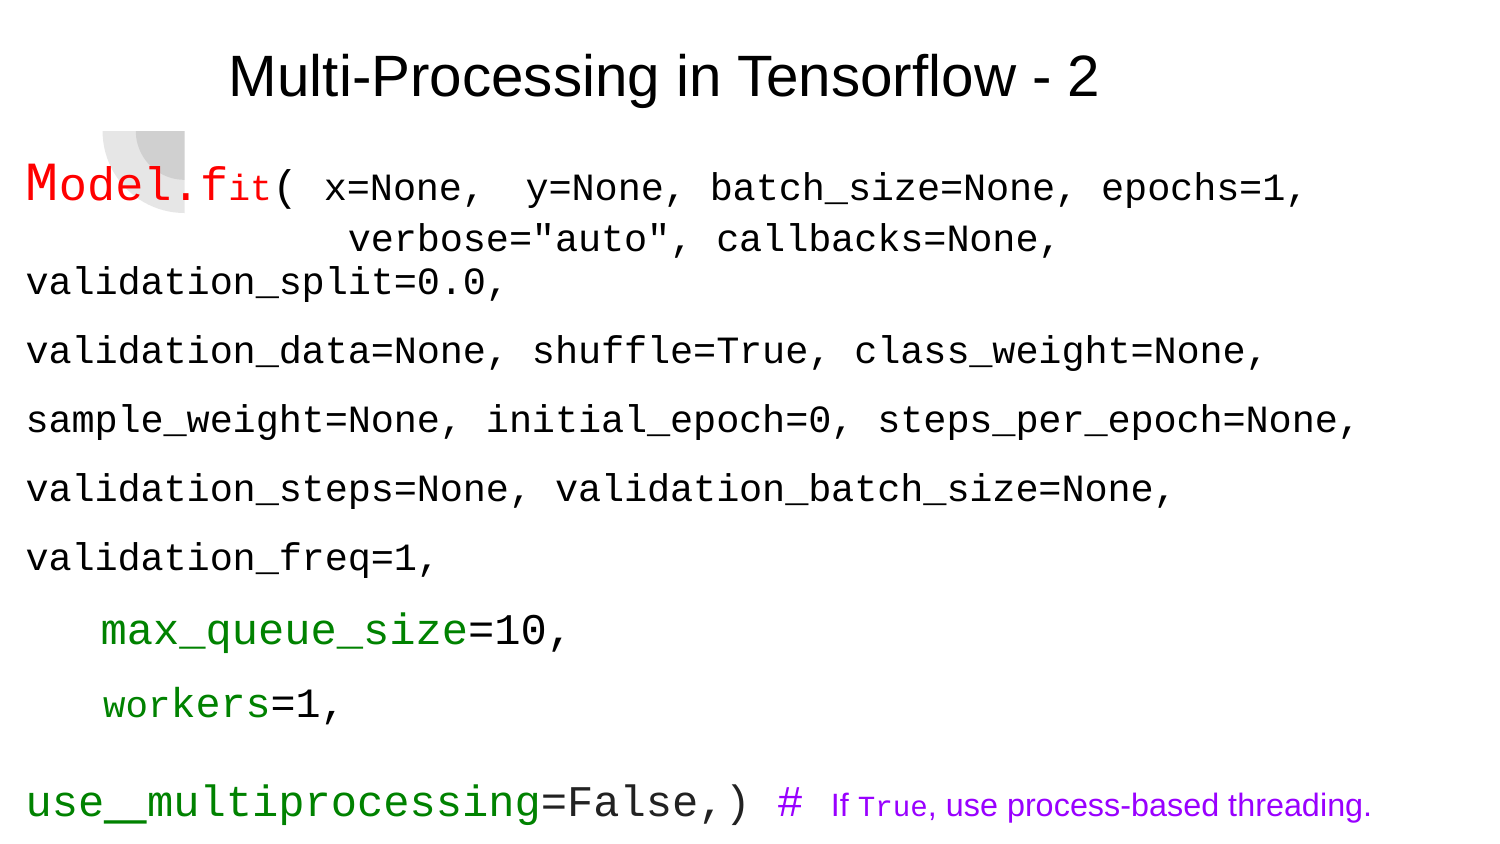

# Multi-Processing in Tensorflow - 2

Model.fit( x=None, y=None, batch_size=None, epochs=1,                      verbose="auto", callbacks=None, validation_split=0.0,
validation_data=None, shuffle=True, class_weight=None,
sample_weight=None, initial_epoch=0, steps_per_epoch=None,
validation_steps=None, validation_batch_size=None,
validation_freq=1,
max_queue_size=10,
    workers=1,
use_multiprocessing=False,) # If True, use process-based threading.